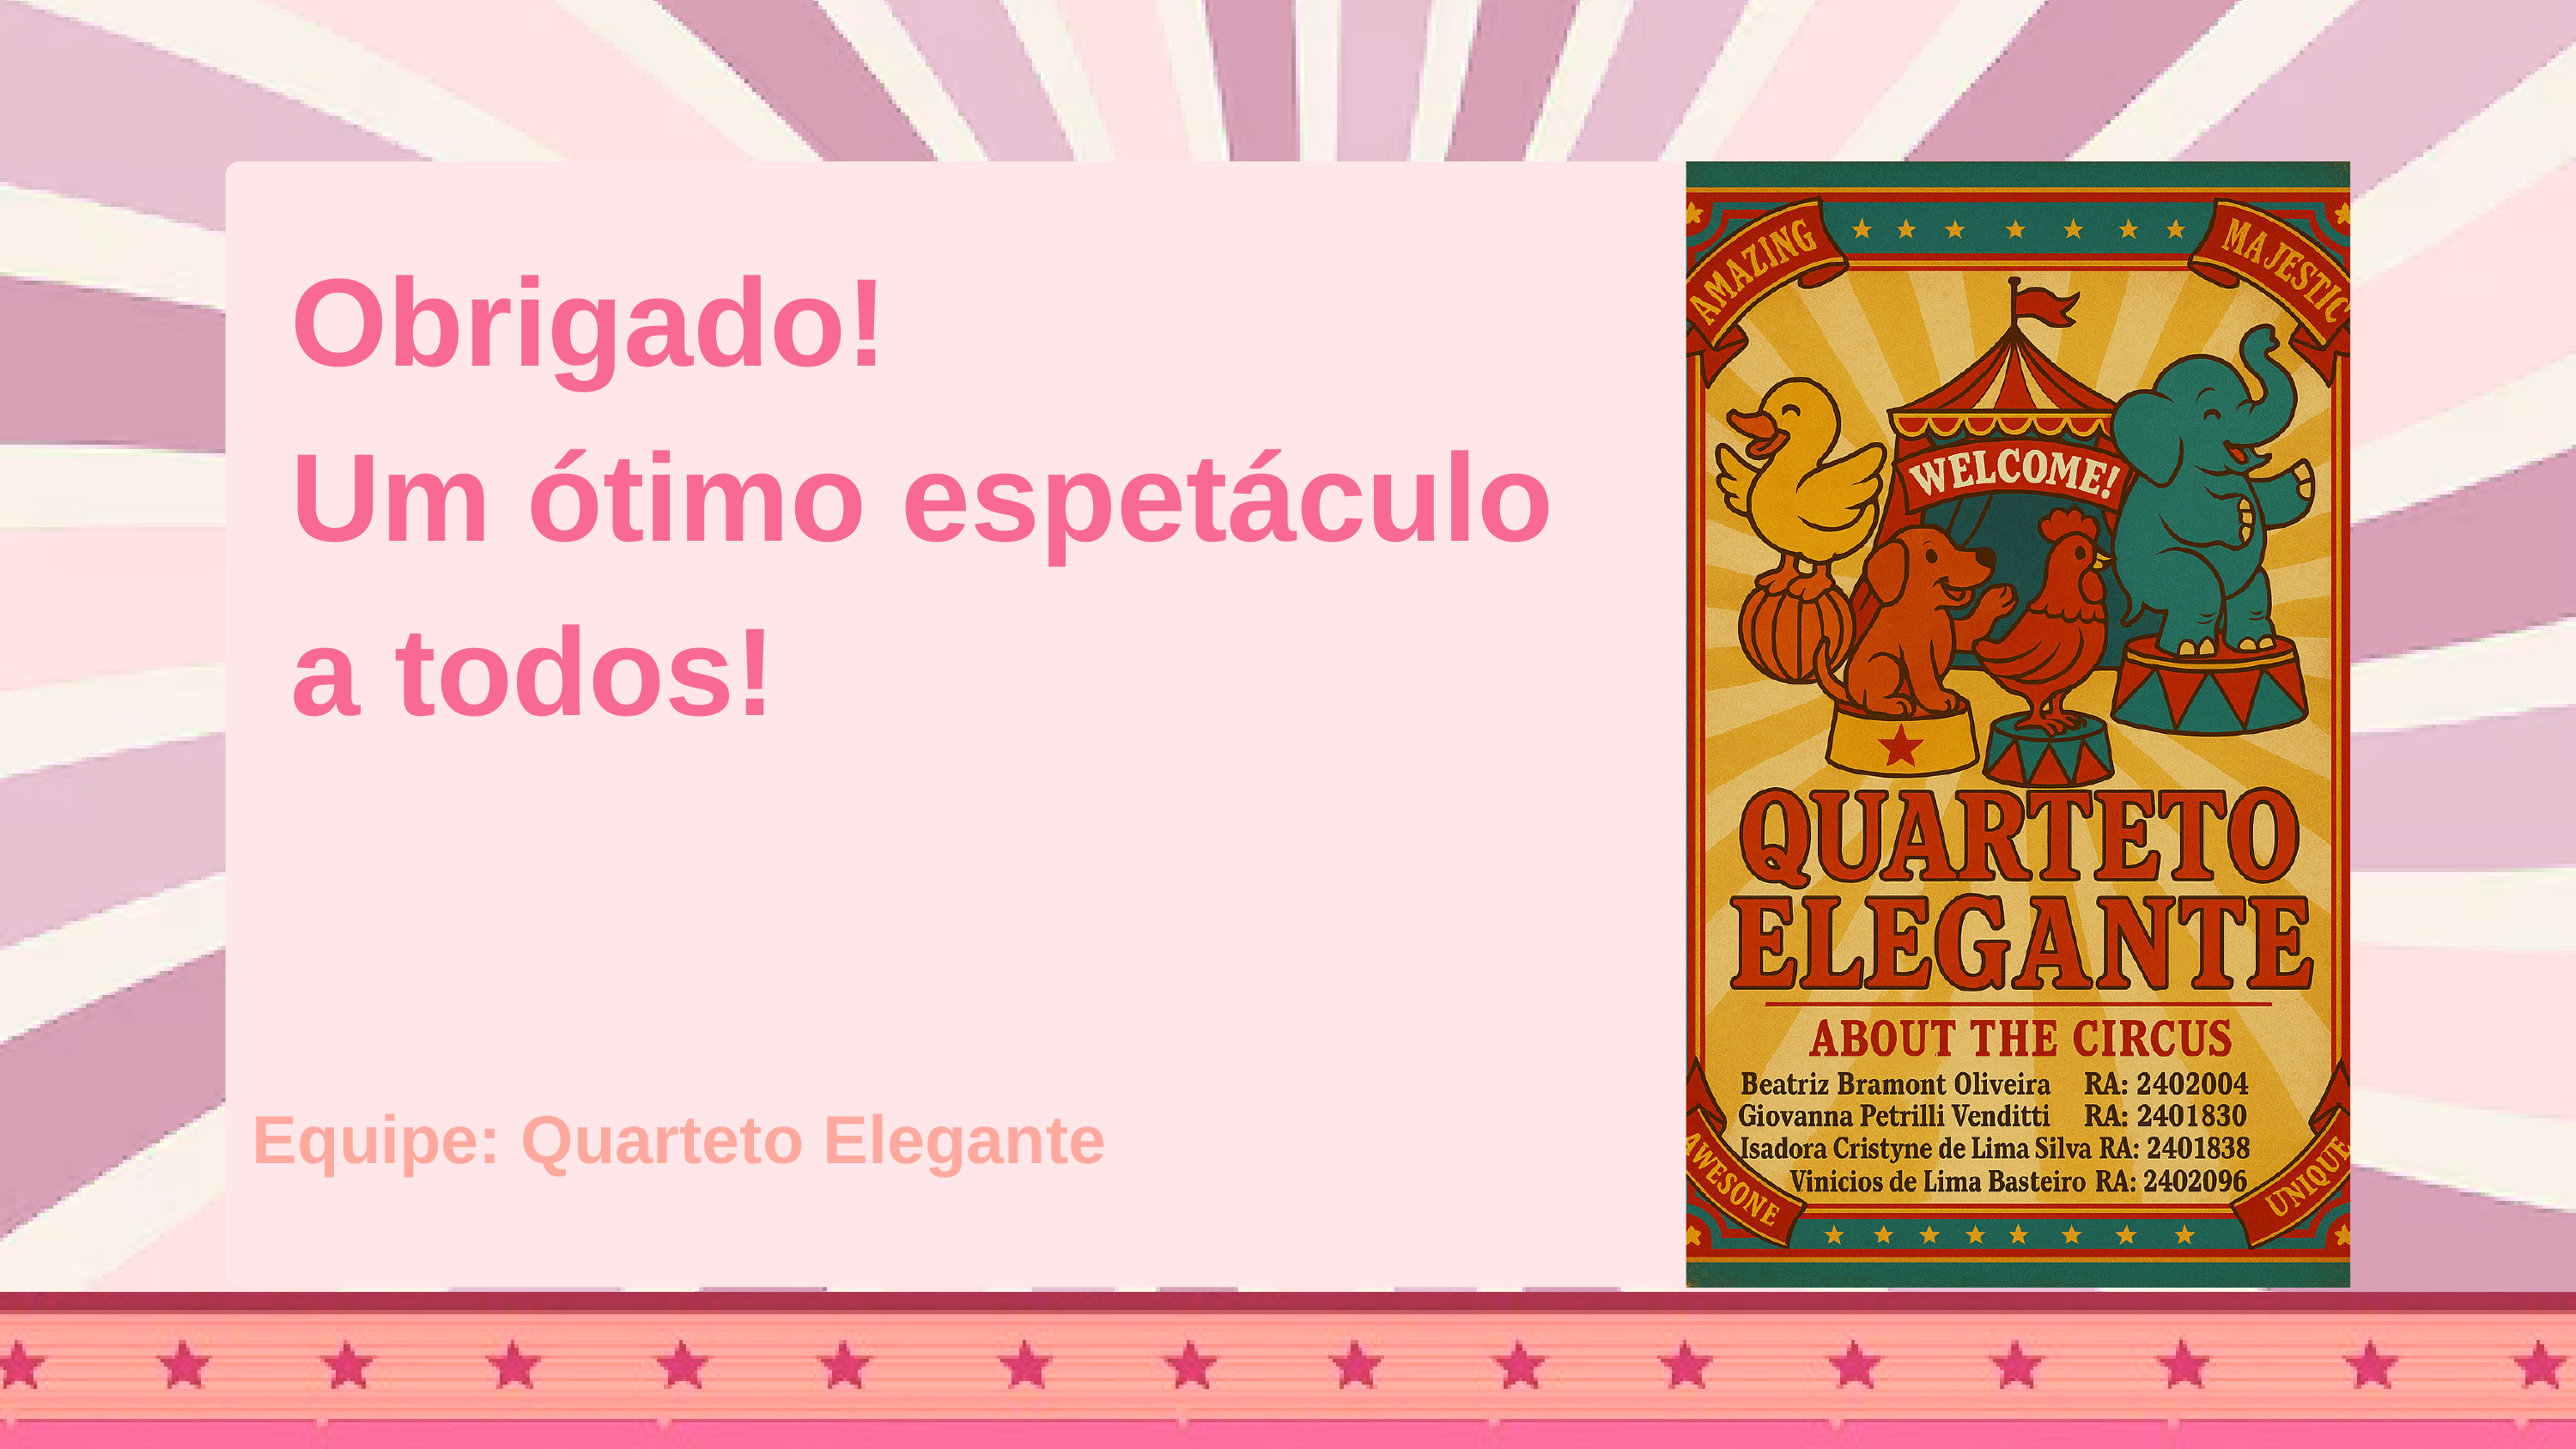

Obrigado!
Um ótimo espetáculo a todos!
Equipe: Quarteto Elegante